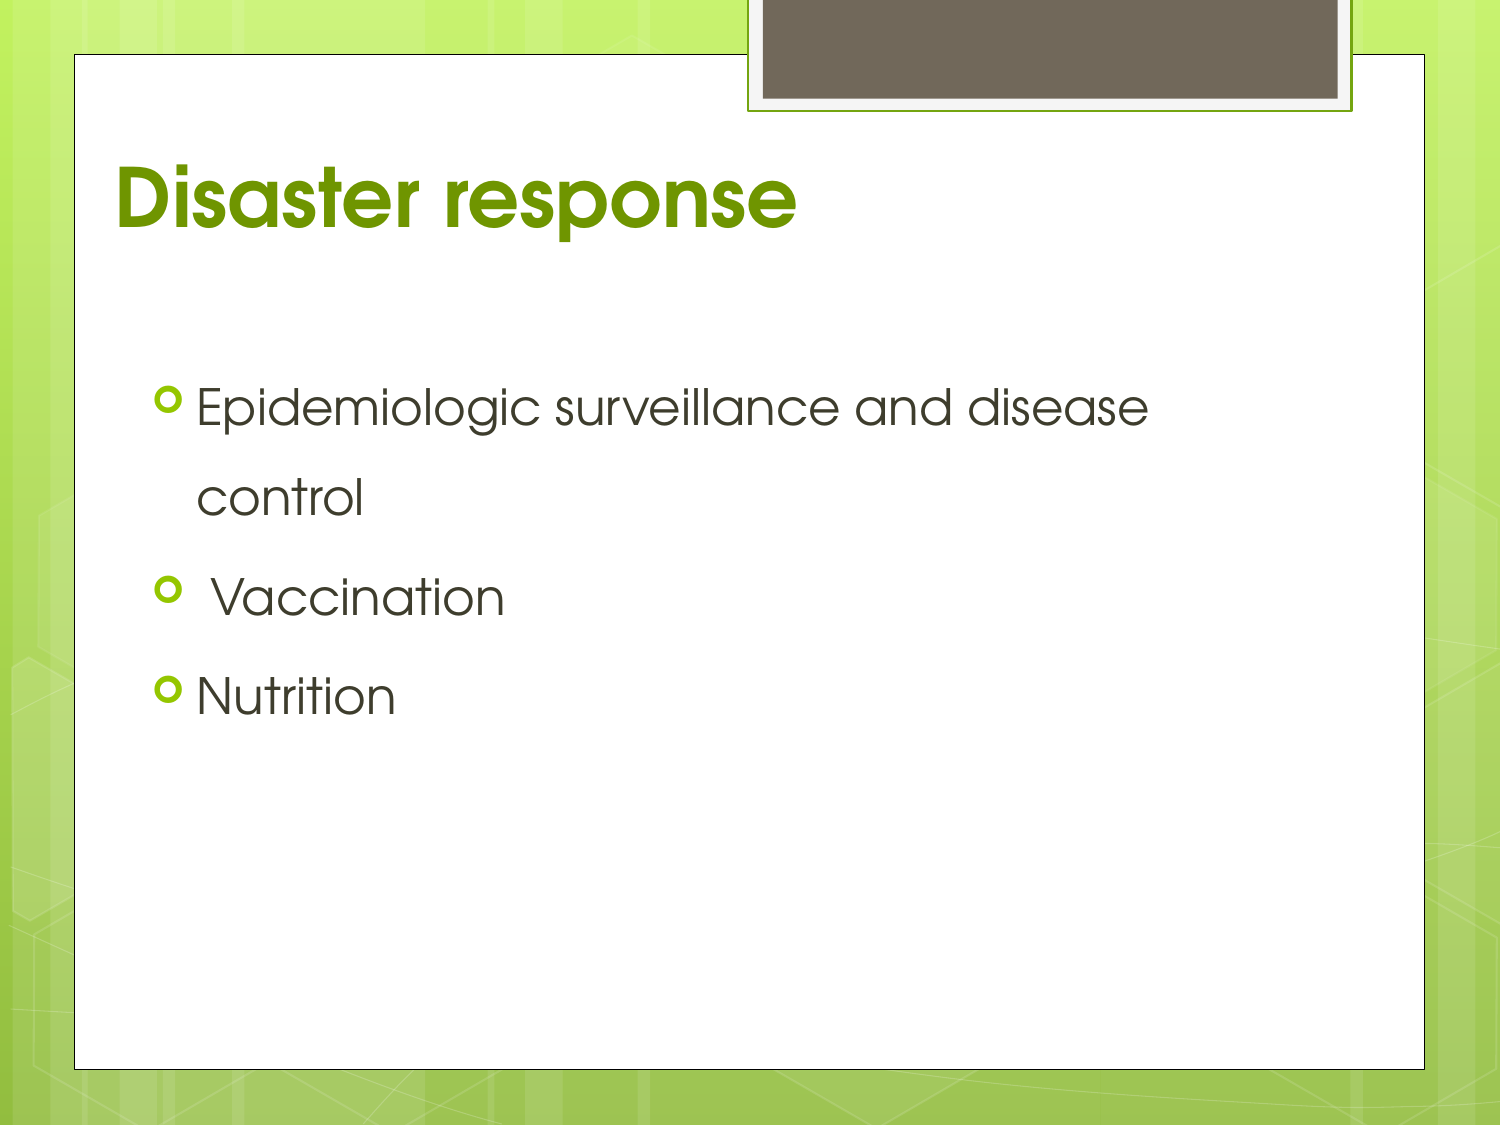

# Disaster response
Epidemiologic surveillance and disease control
 Vaccination
Nutrition